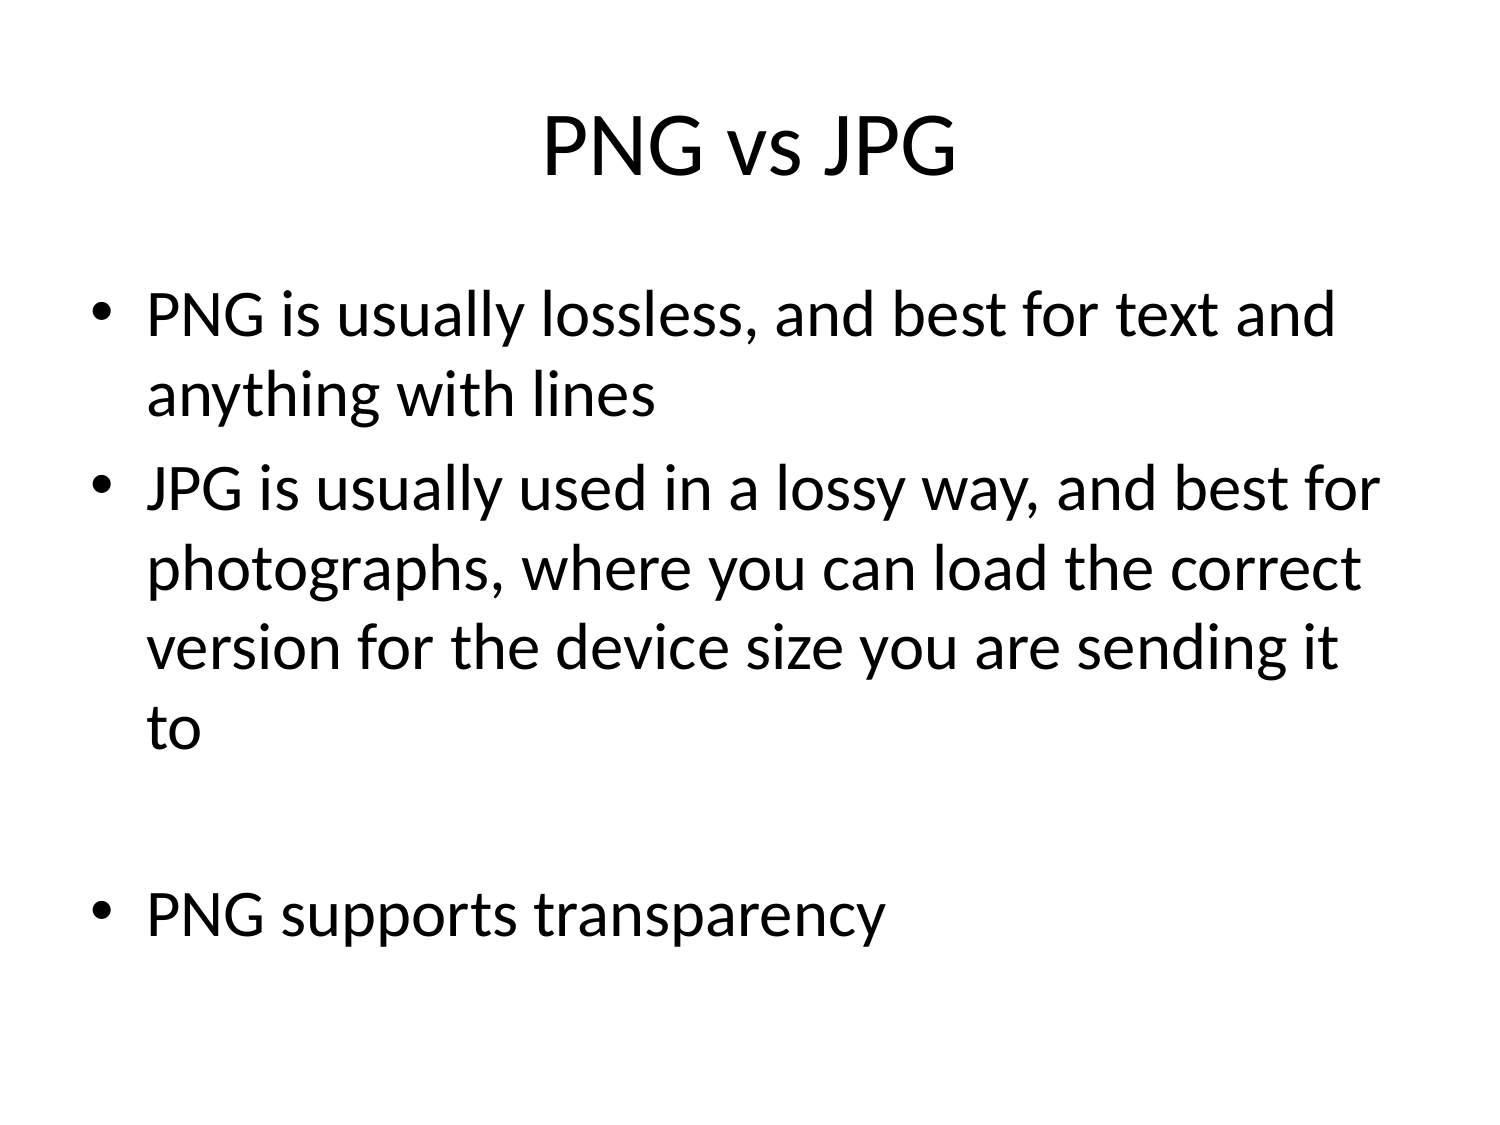

# PNG vs JPG
PNG is usually lossless, and best for text and anything with lines
JPG is usually used in a lossy way, and best for photographs, where you can load the correct version for the device size you are sending it to

PNG supports transparency